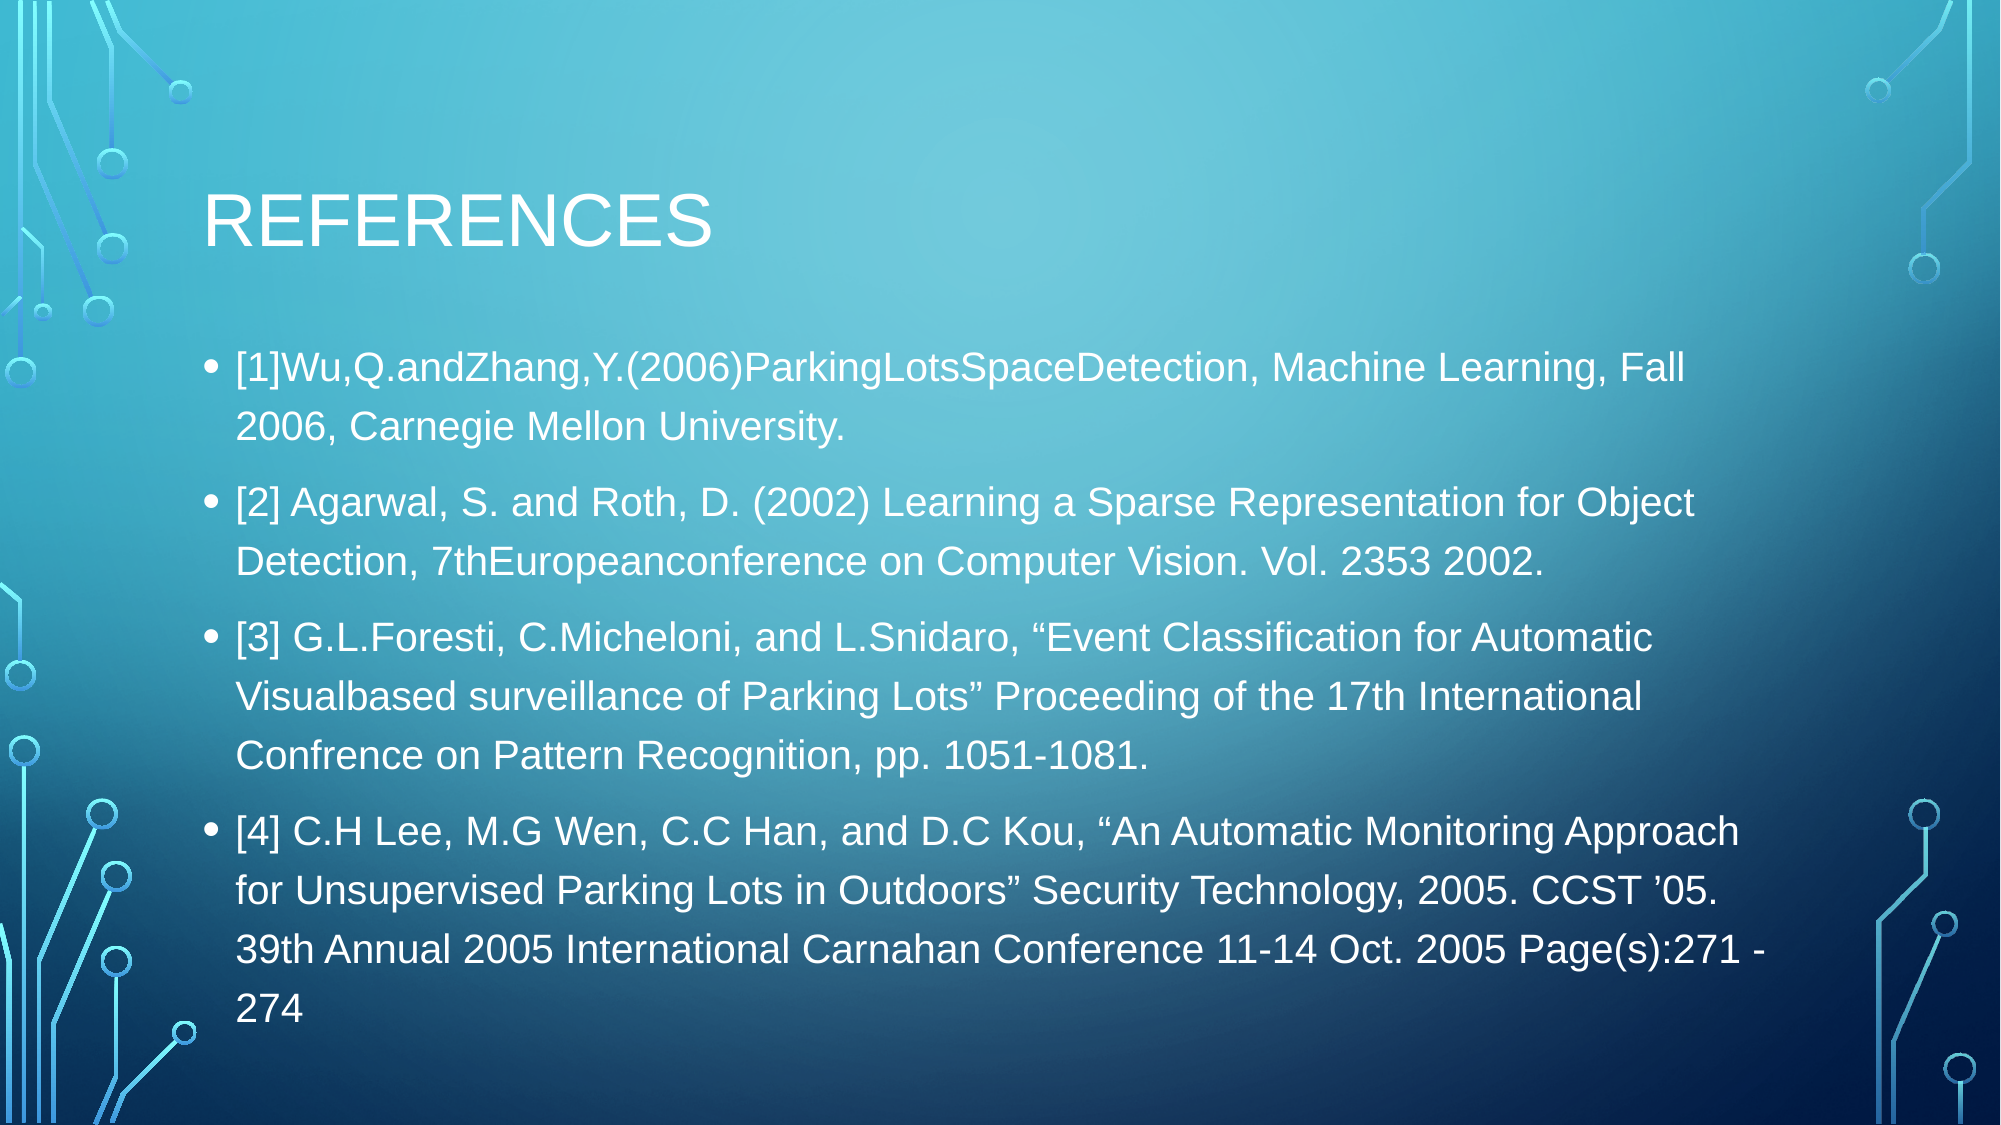

# References
[1]Wu,Q.andZhang,Y.(2006)ParkingLotsSpaceDetection, Machine Learning, Fall 2006, Carnegie Mellon University.
[2] Agarwal, S. and Roth, D. (2002) Learning a Sparse Representation for Object Detection, 7thEuropeanconference on Computer Vision. Vol. 2353 2002.
[3] G.L.Foresti, C.Micheloni, and L.Snidaro, “Event Classiﬁcation for Automatic Visualbased surveillance of Parking Lots” Proceeding of the 17th International Confrence on Pattern Recognition, pp. 1051-1081.
[4] C.H Lee, M.G Wen, C.C Han, and D.C Kou, “An Automatic Monitoring Approach for Unsupervised Parking Lots in Outdoors” Security Technology, 2005. CCST ’05. 39th Annual 2005 International Carnahan Conference 11-14 Oct. 2005 Page(s):271 - 274